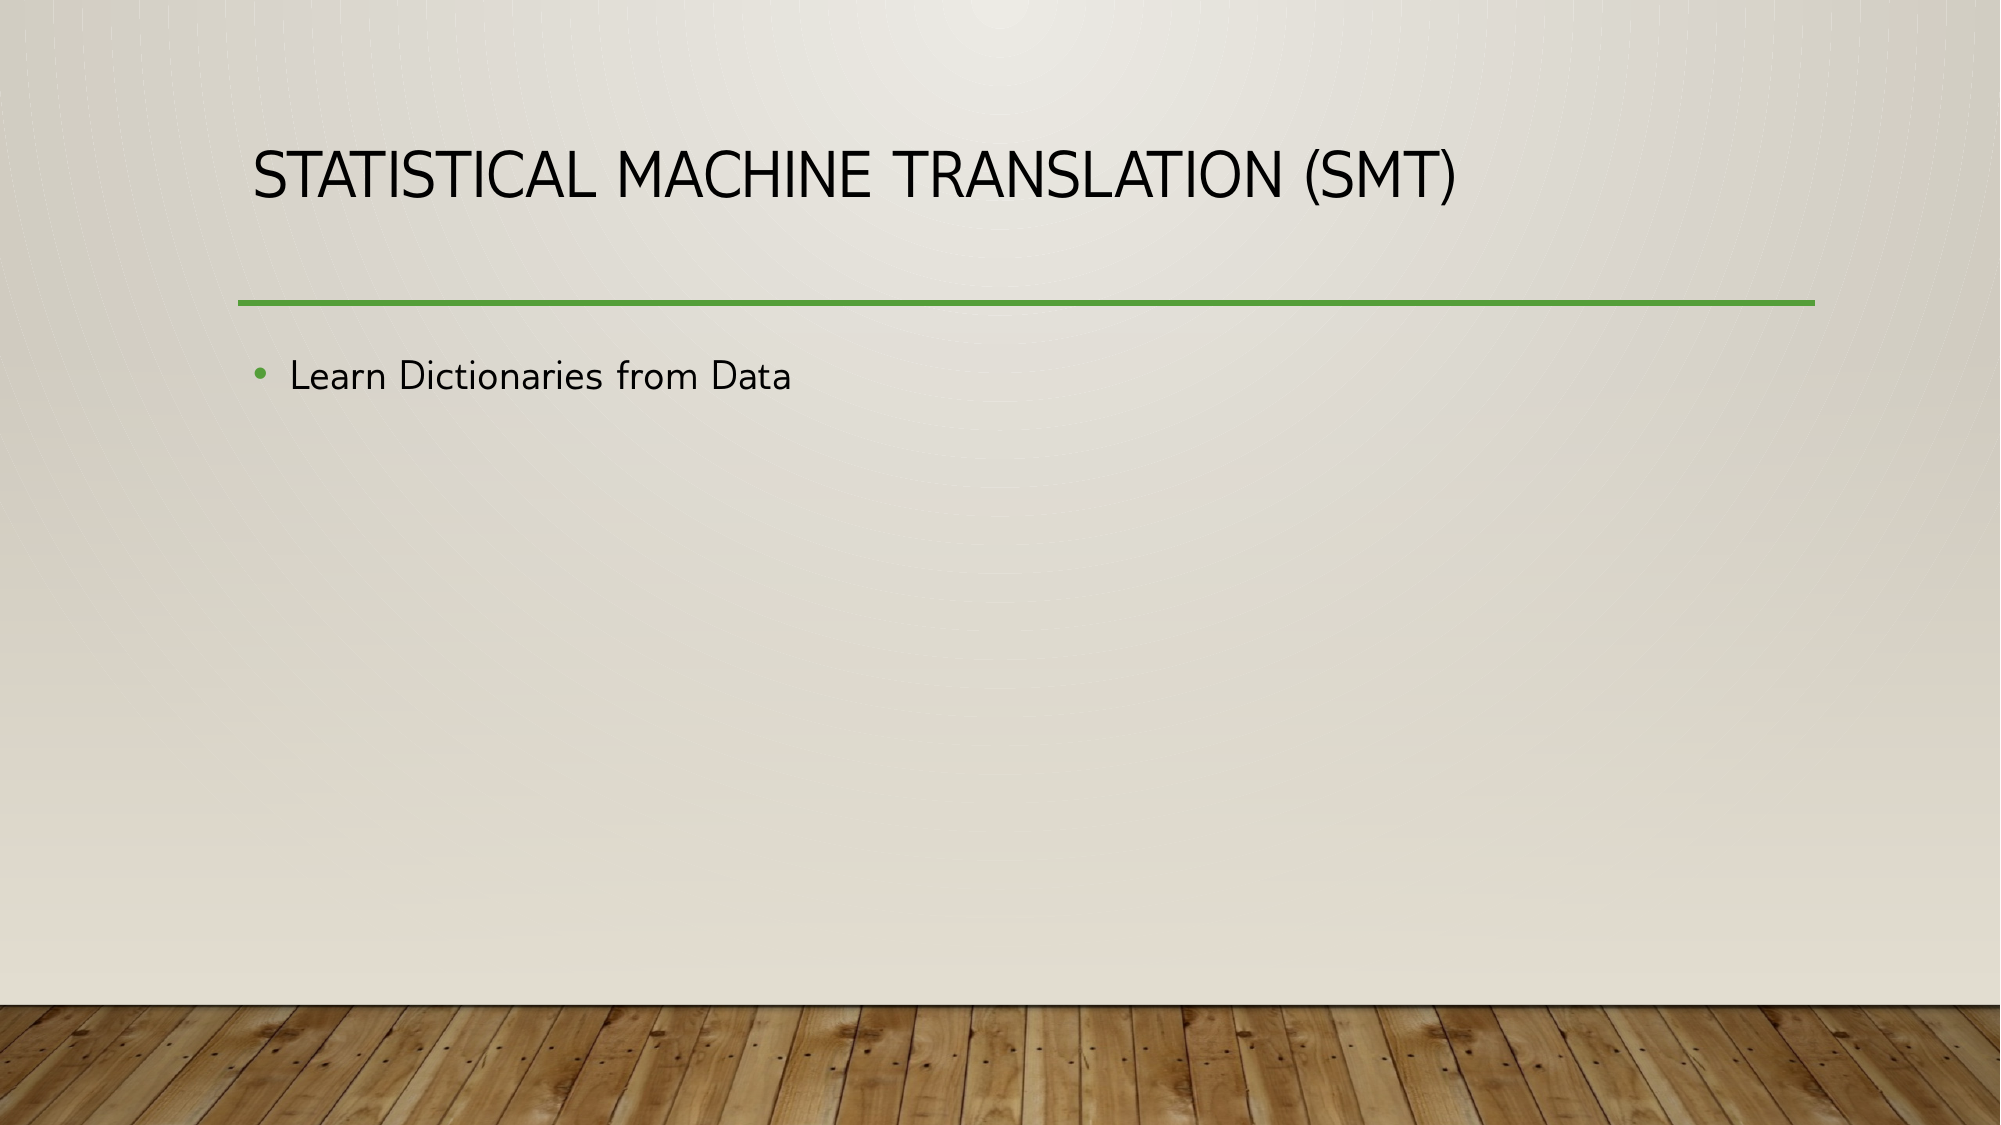

# Statistical Machine Translation (SMT)
Learn Dictionaries from Data